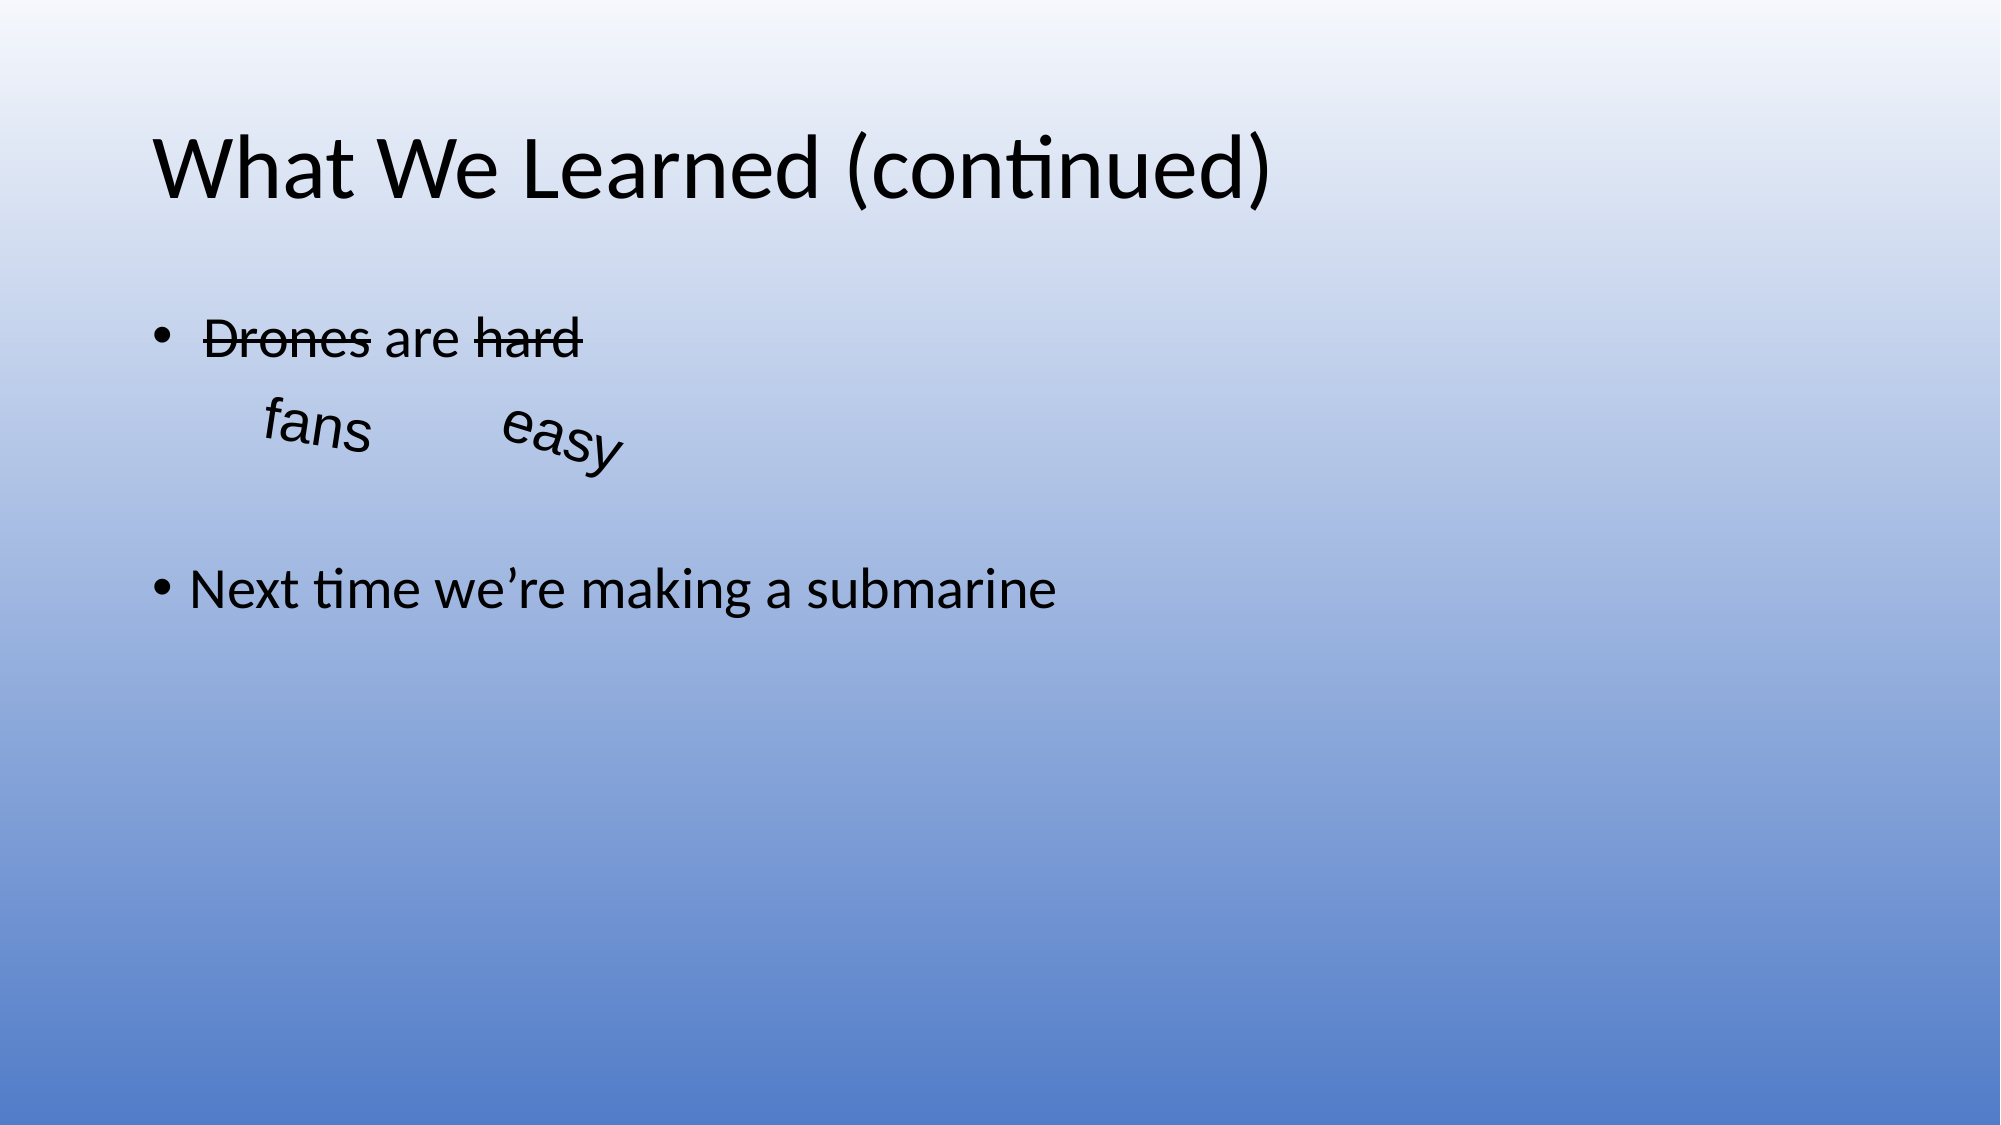

# What We Learned (continued)
 Drones are hard

Next time we’re making a submarine
fans
easy